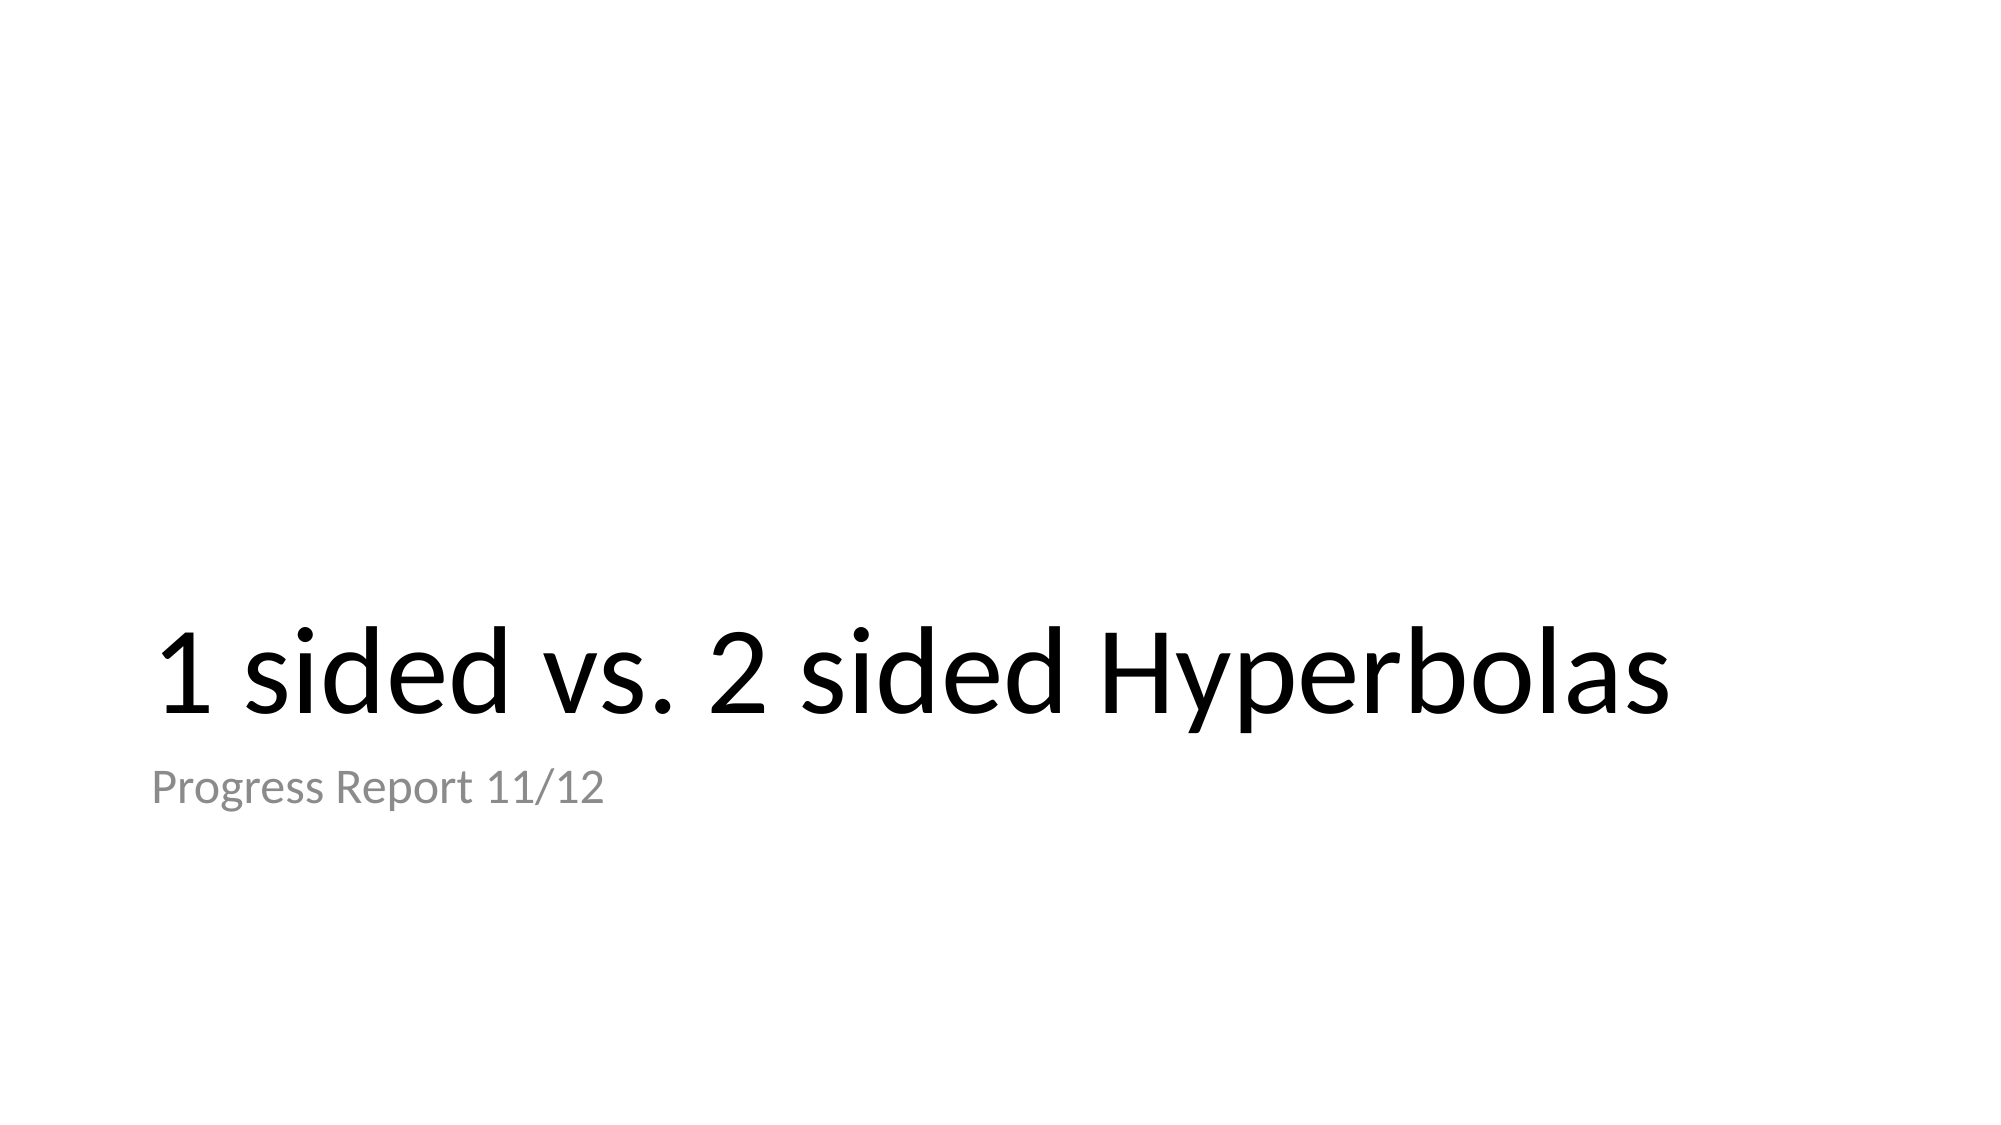

# 1 sided vs. 2 sided Hyperbolas
Progress Report 11/12